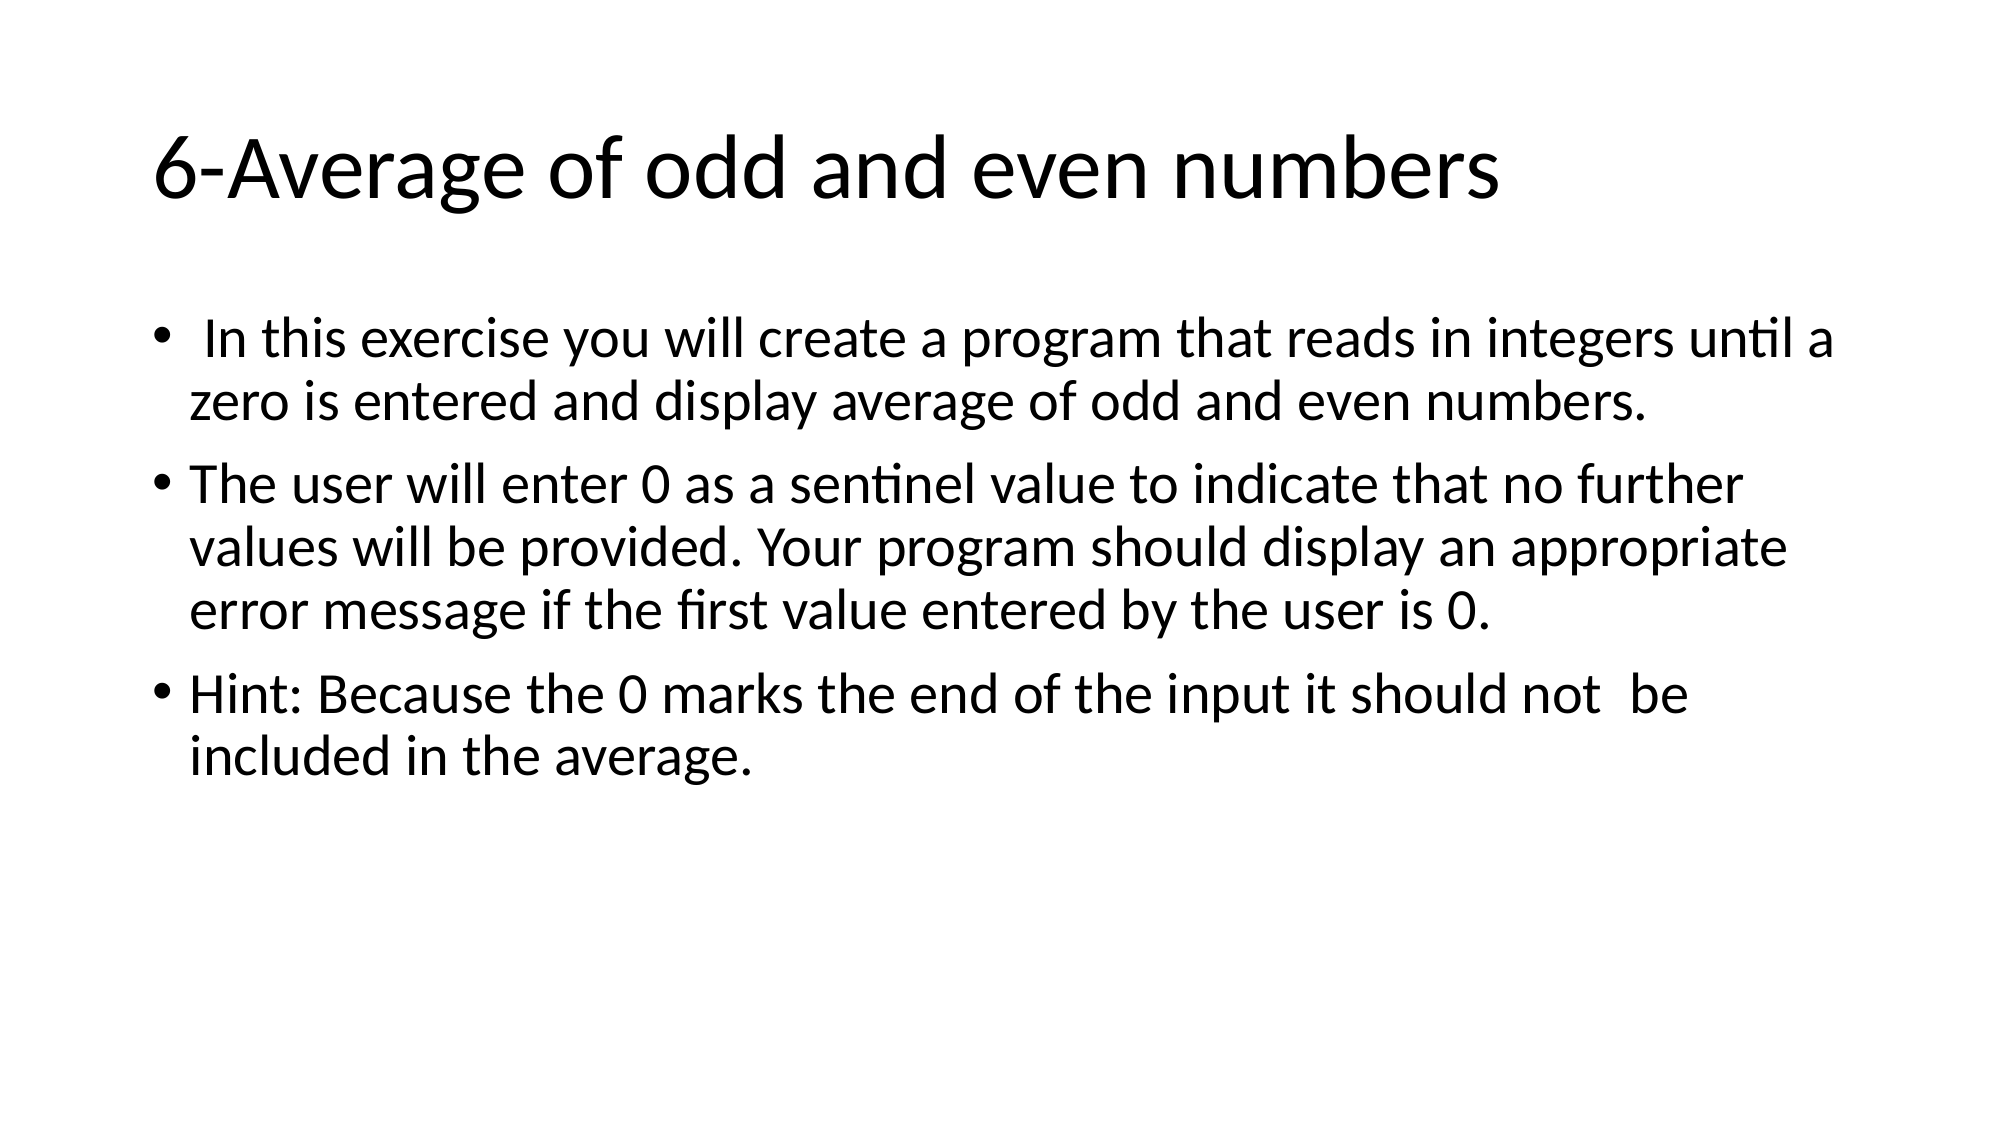

# 6-Average of odd and even numbers
 In this exercise you will create a program that reads in integers until a zero is entered and display average of odd and even numbers.
The user will enter 0 as a sentinel value to indicate that no further values will be provided. Your program should display an appropriate error message if the first value entered by the user is 0.
Hint: Because the 0 marks the end of the input it should not  be included in the average.